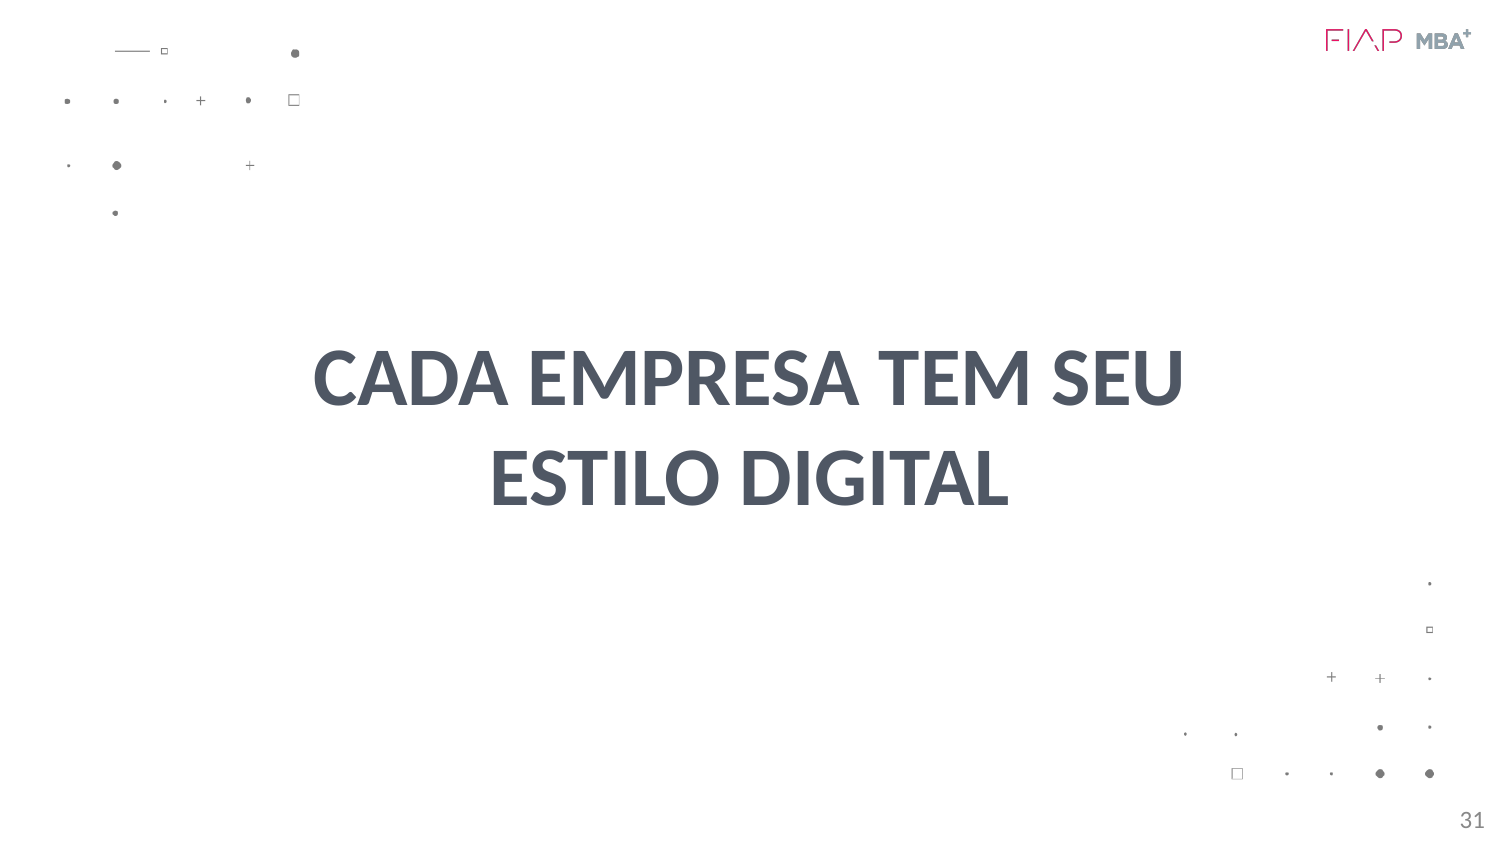

# CADA EMPRESA TEM SEU ESTILO DIGITAL
31